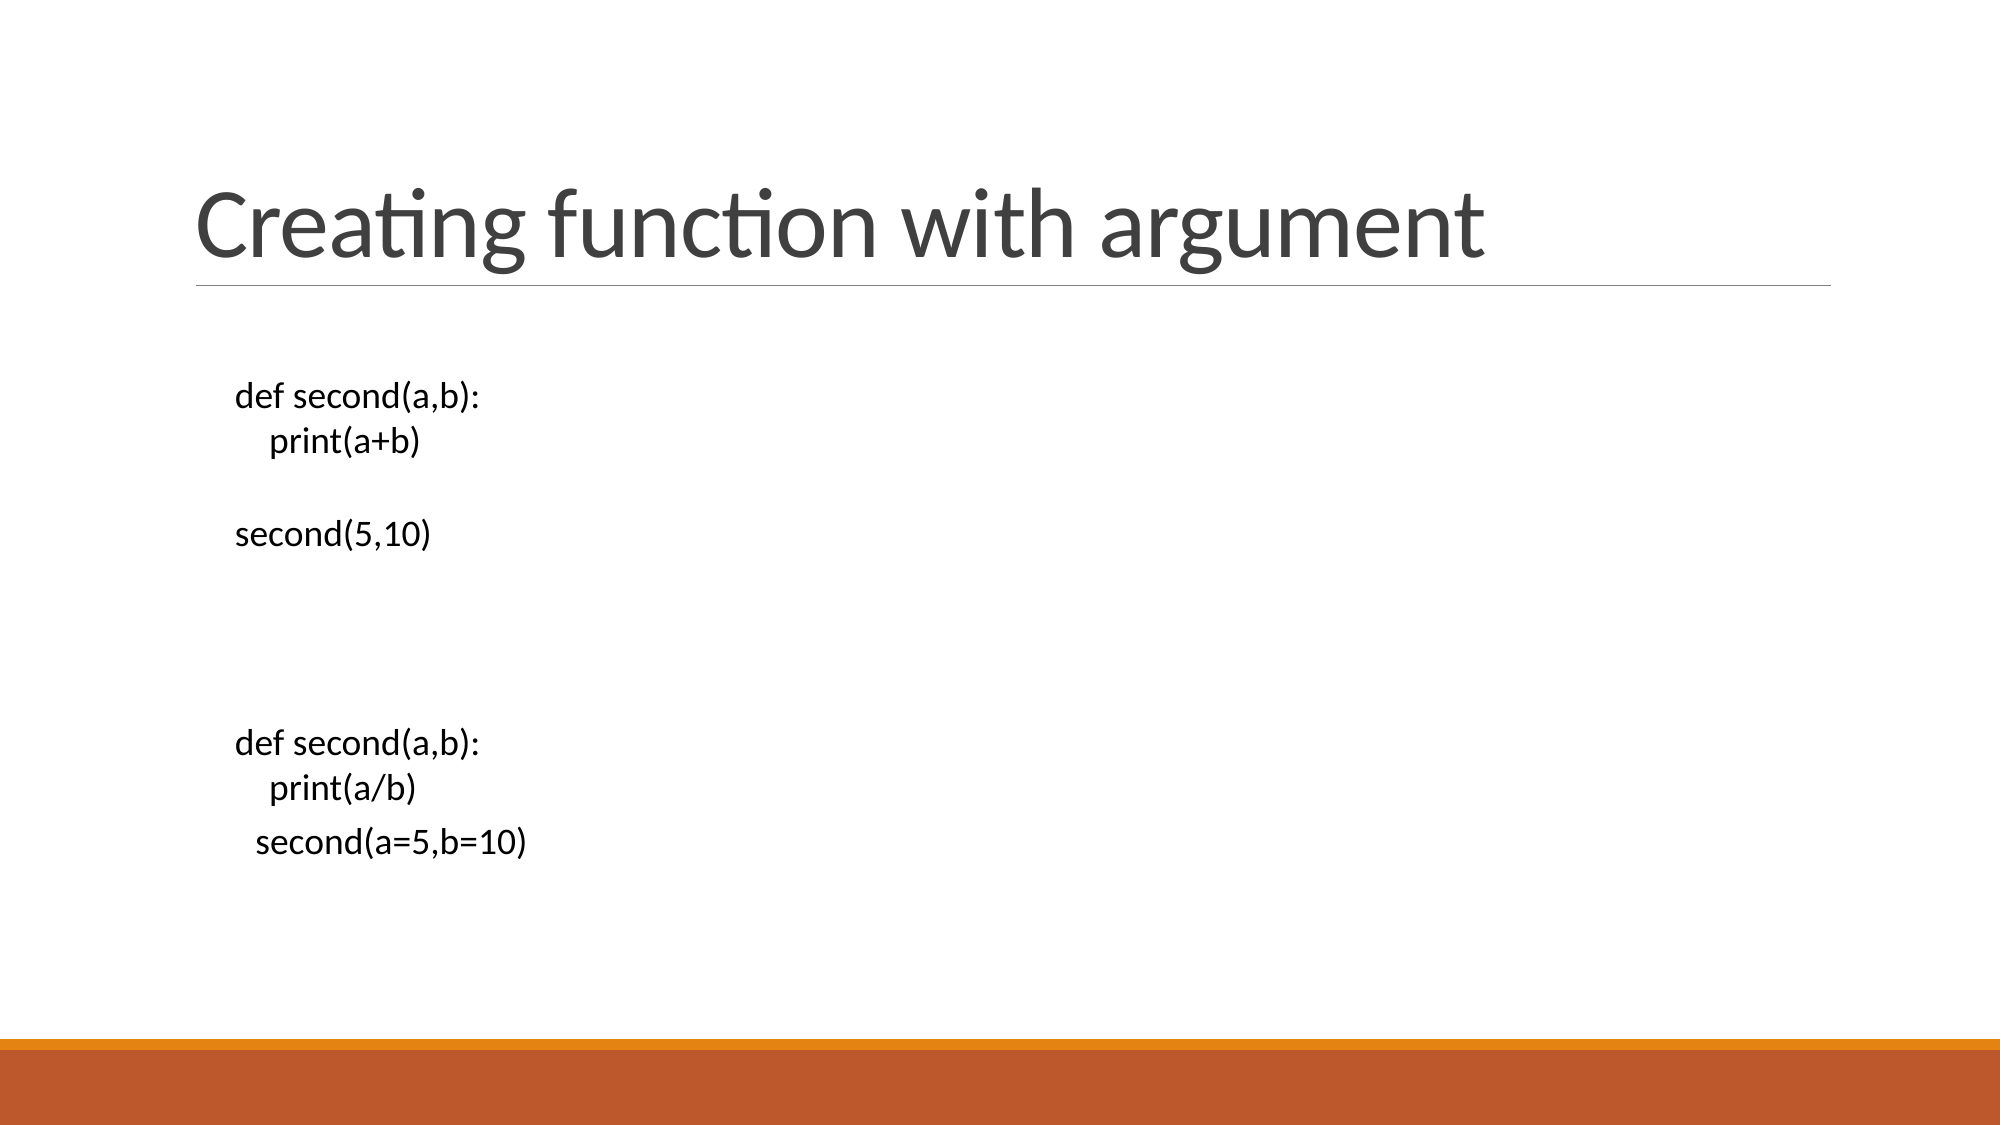

# Creating function with argument
def second(a,b):
    print(a+b)
second(5,10)
def second(a,b):
    print(a/b)
second(a=5,b=10)